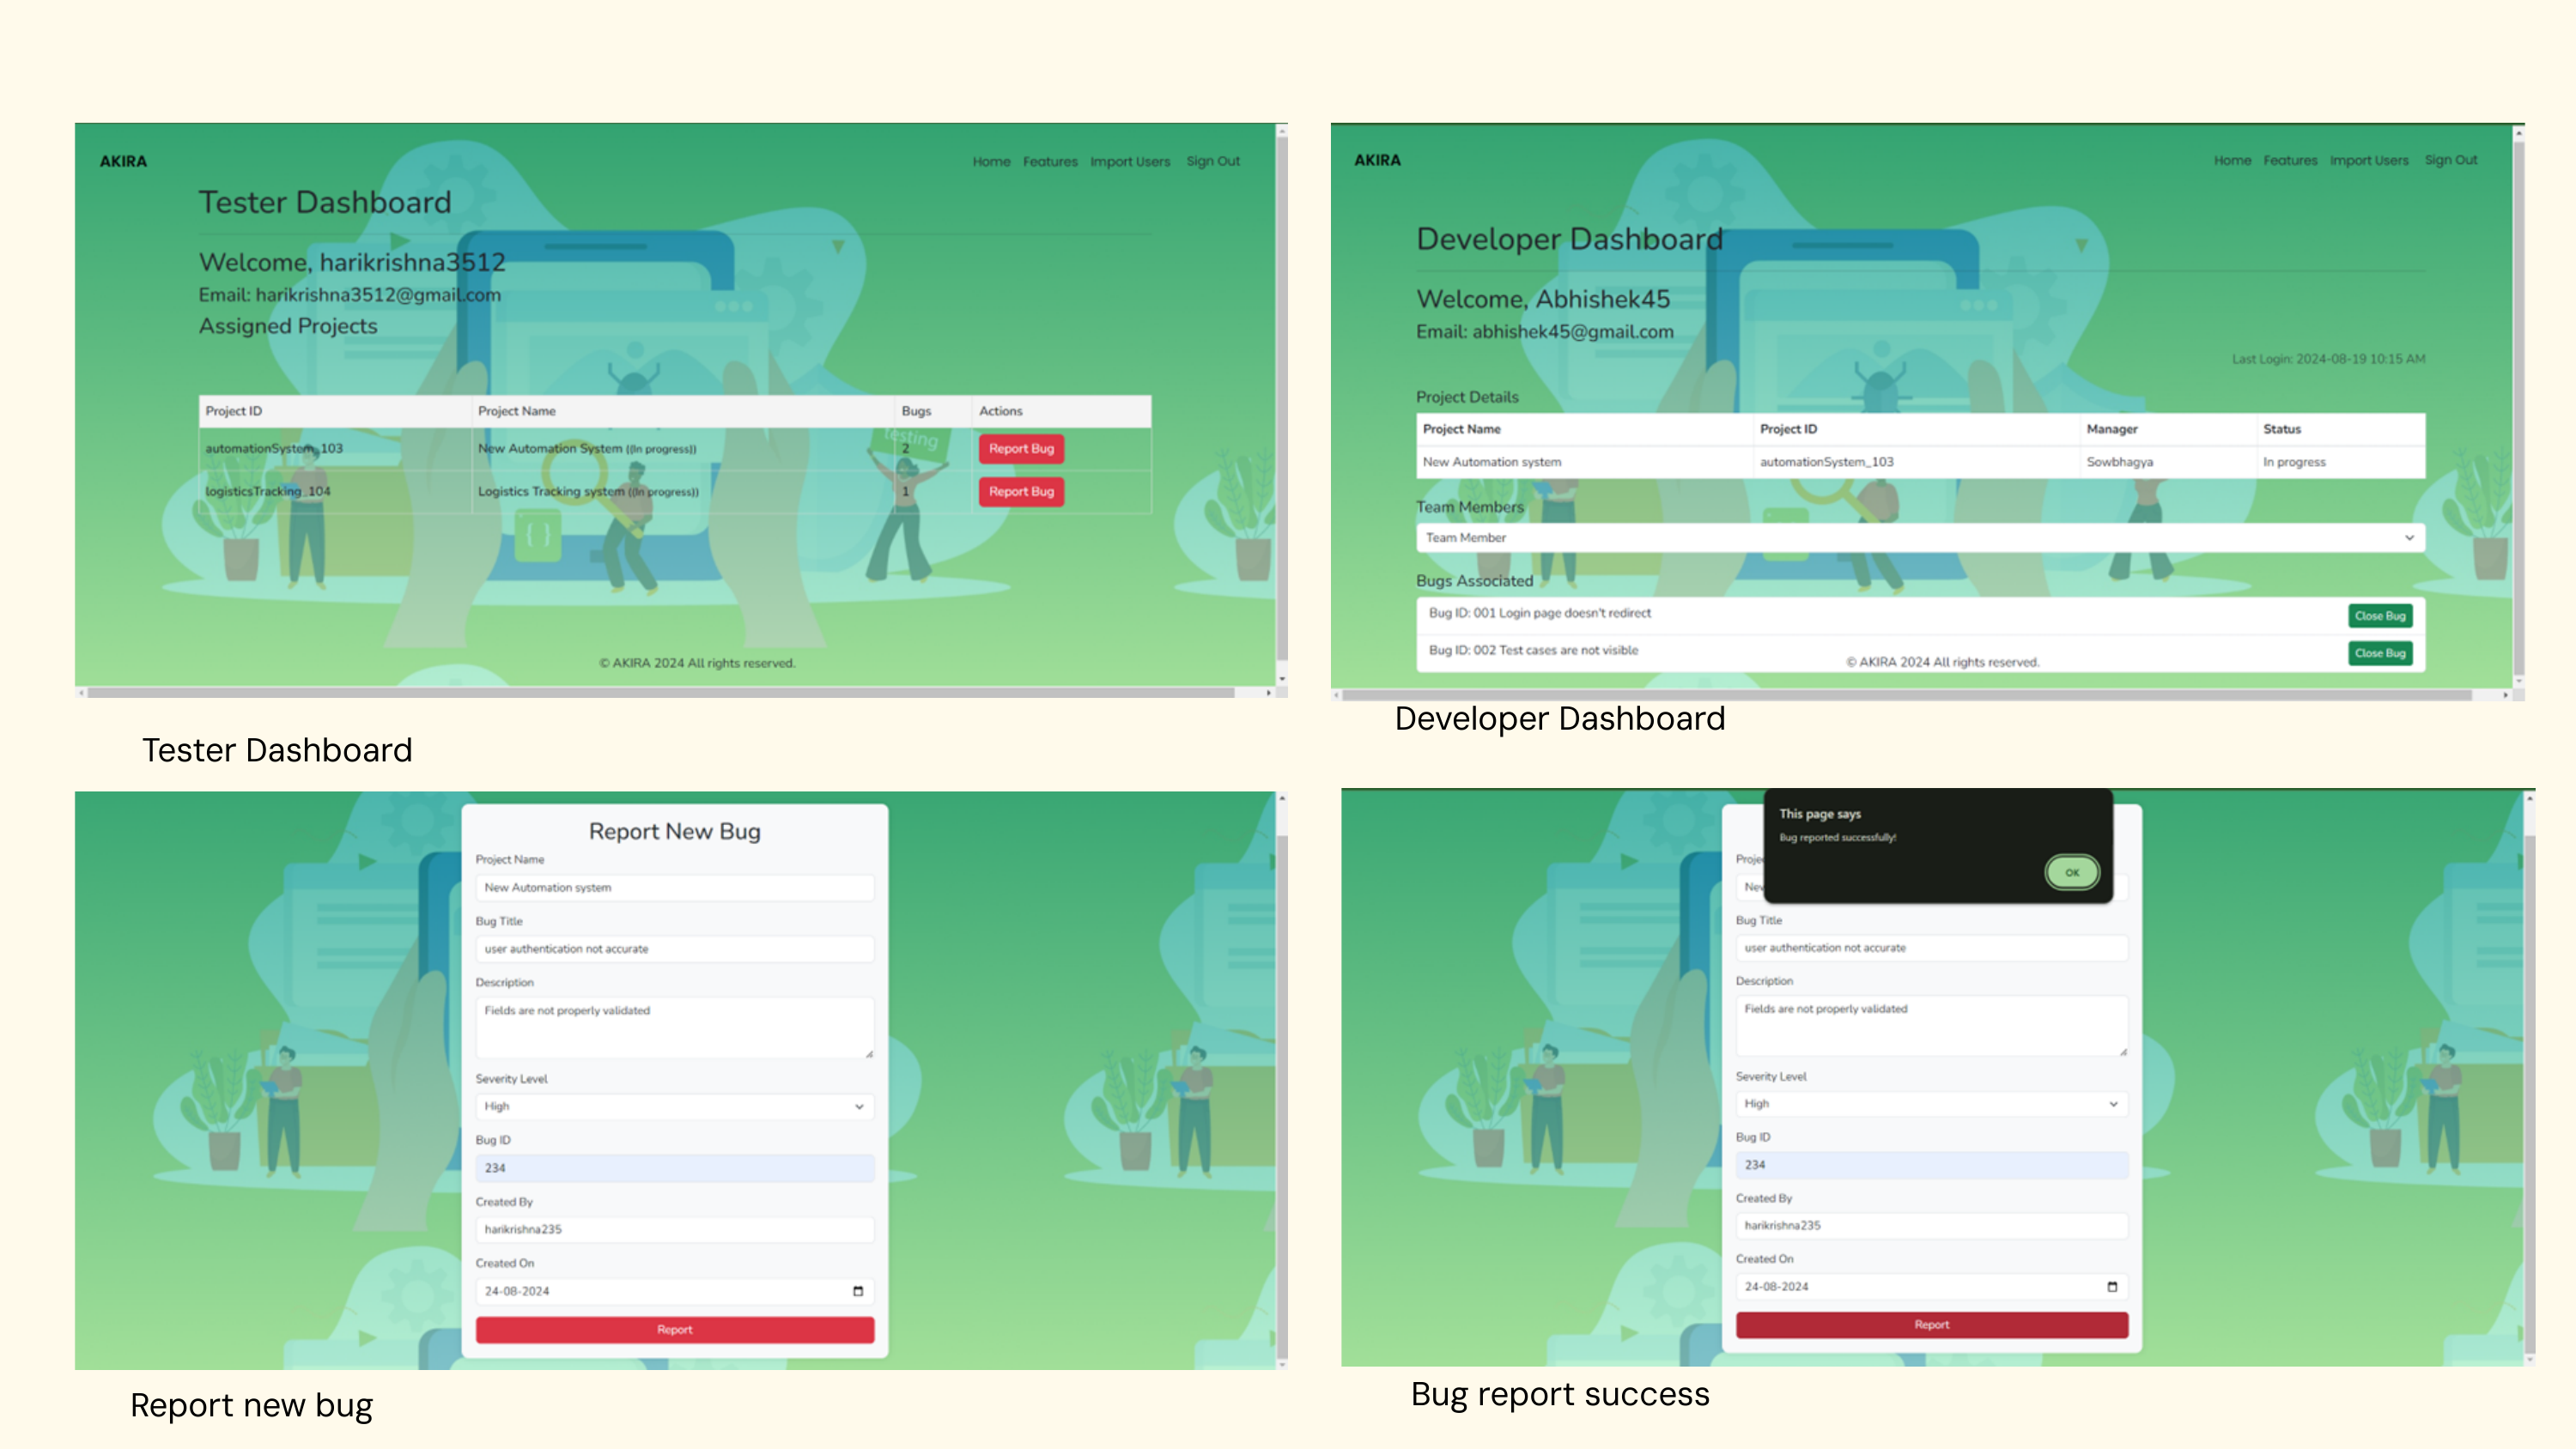

Developer Dashboard
Tester Dashboard

Bug report success
Report new bug